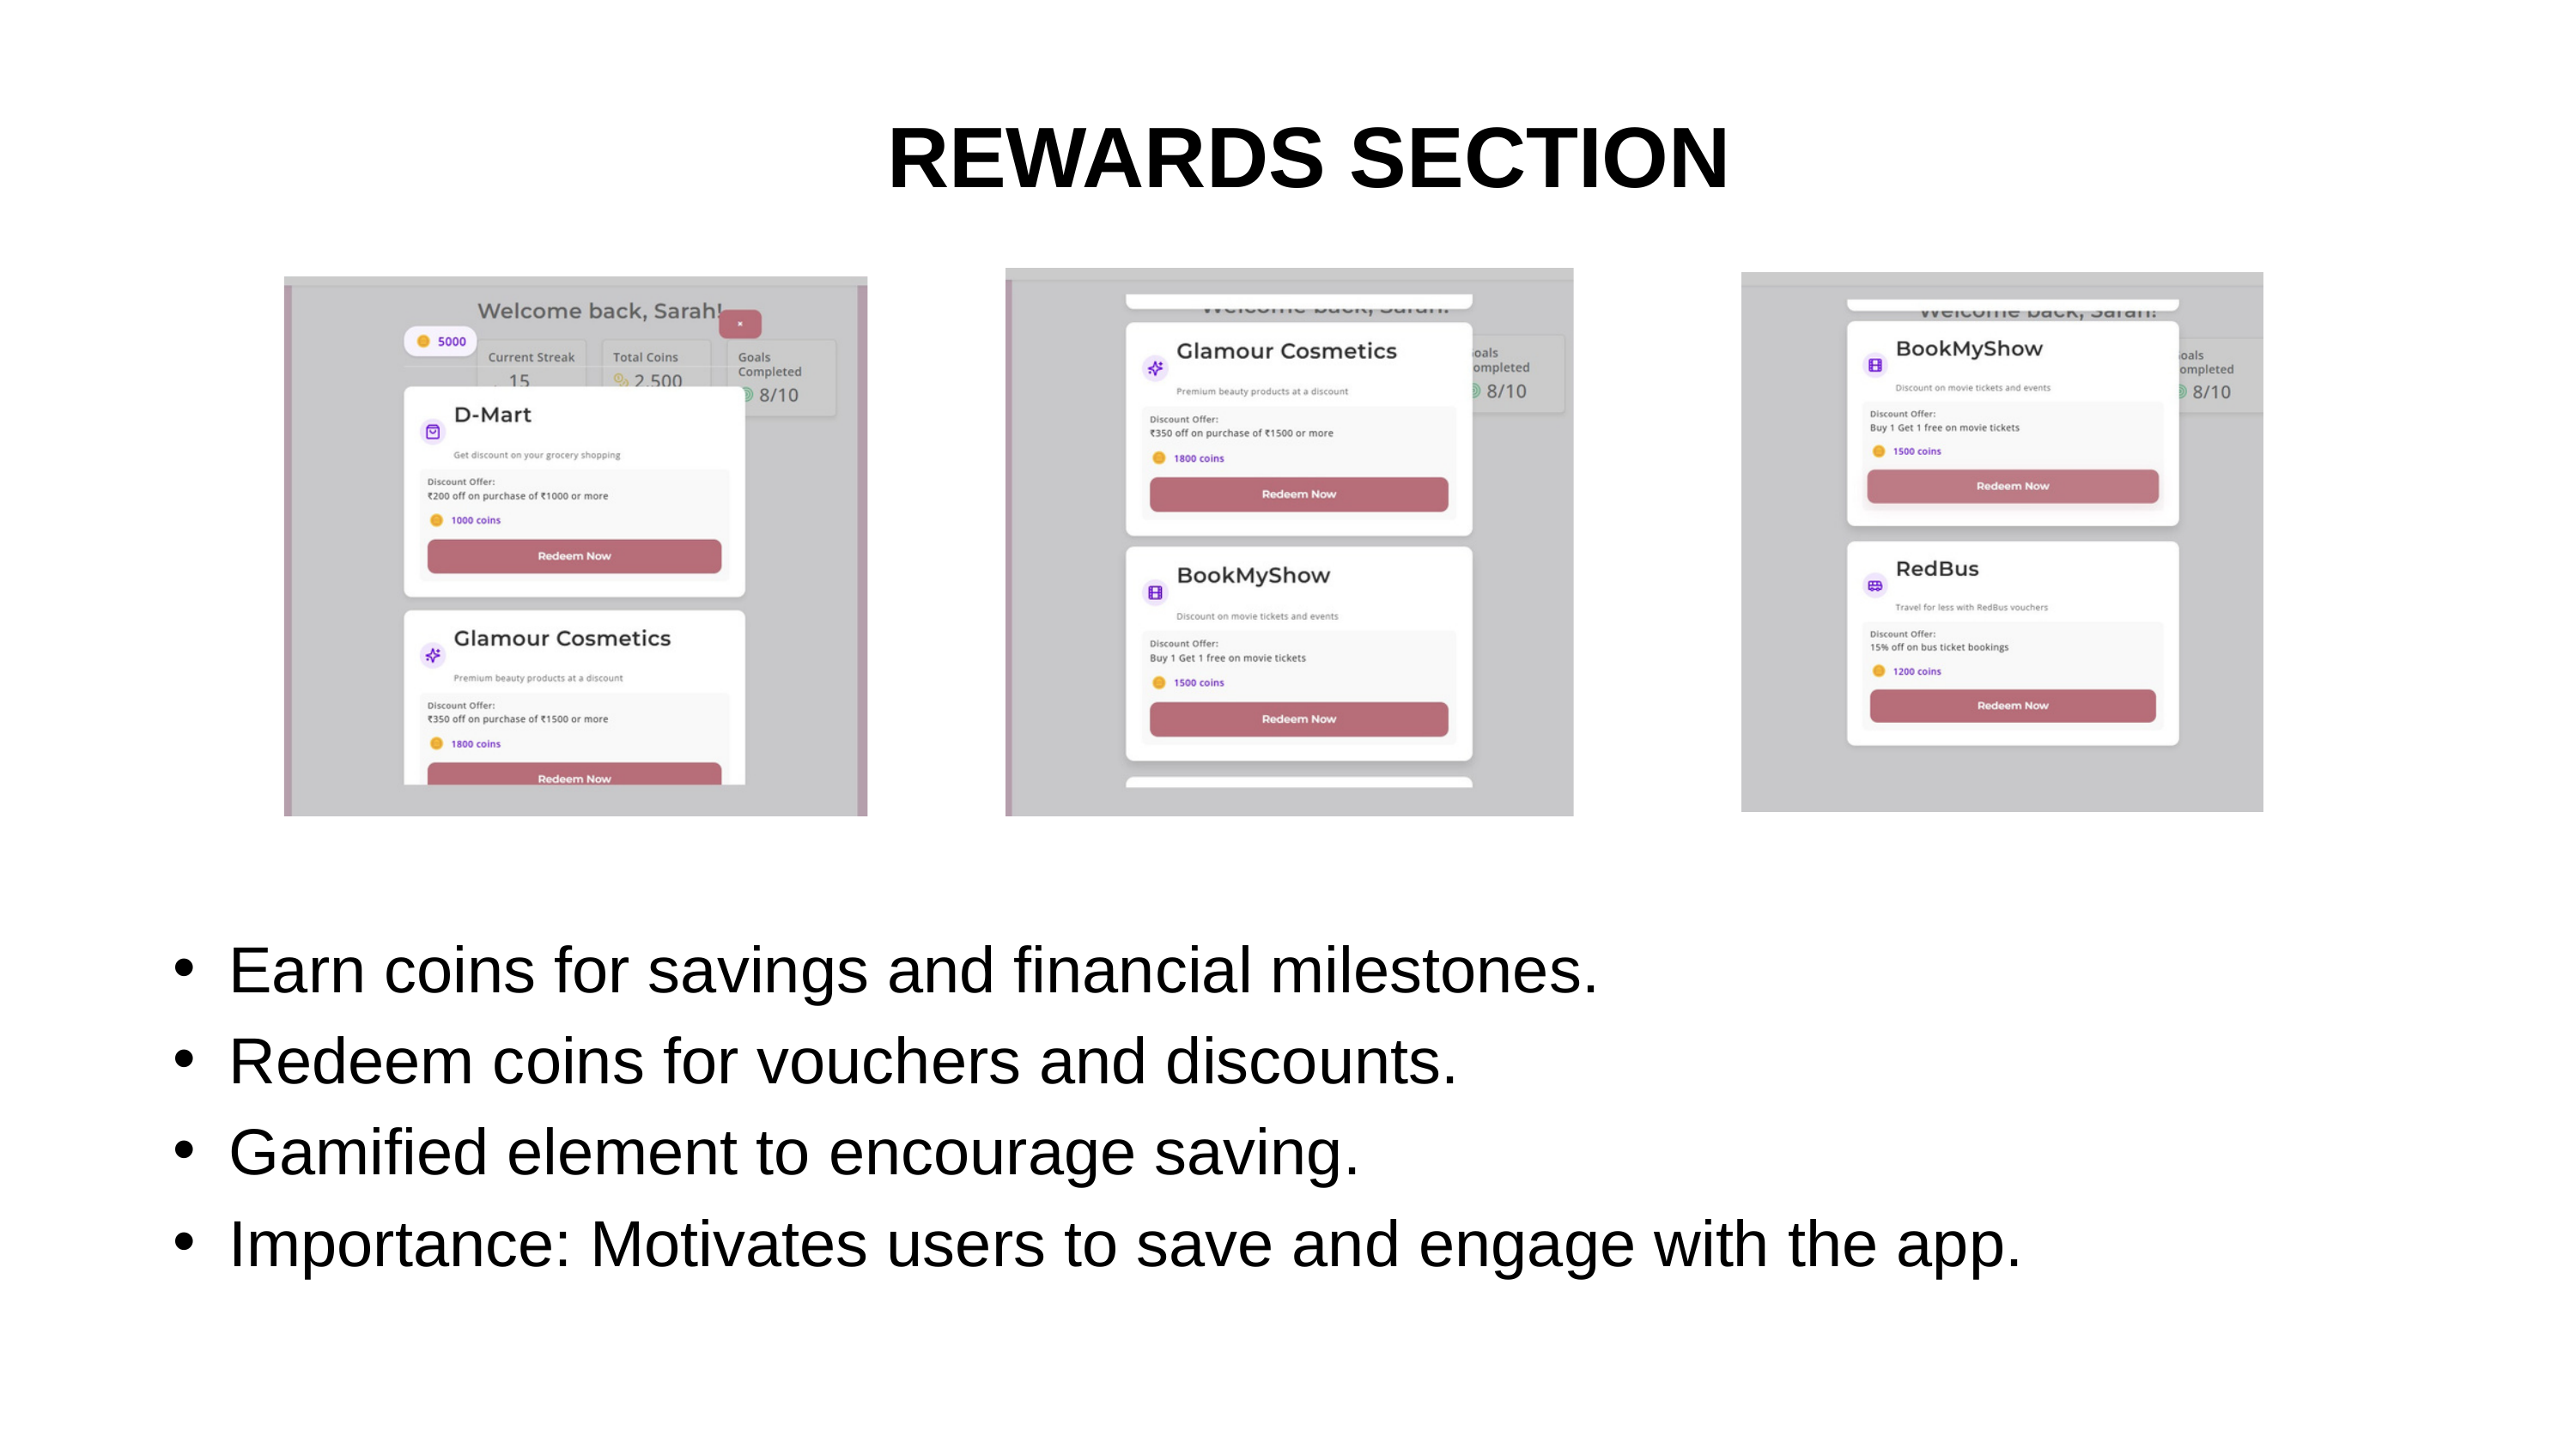

REWARDS SECTION

Earn coins for savings and financial milestones.
Redeem coins for vouchers and discounts.
Gamified element to encourage saving.
Importance: Motivates users to save and engage with the app.